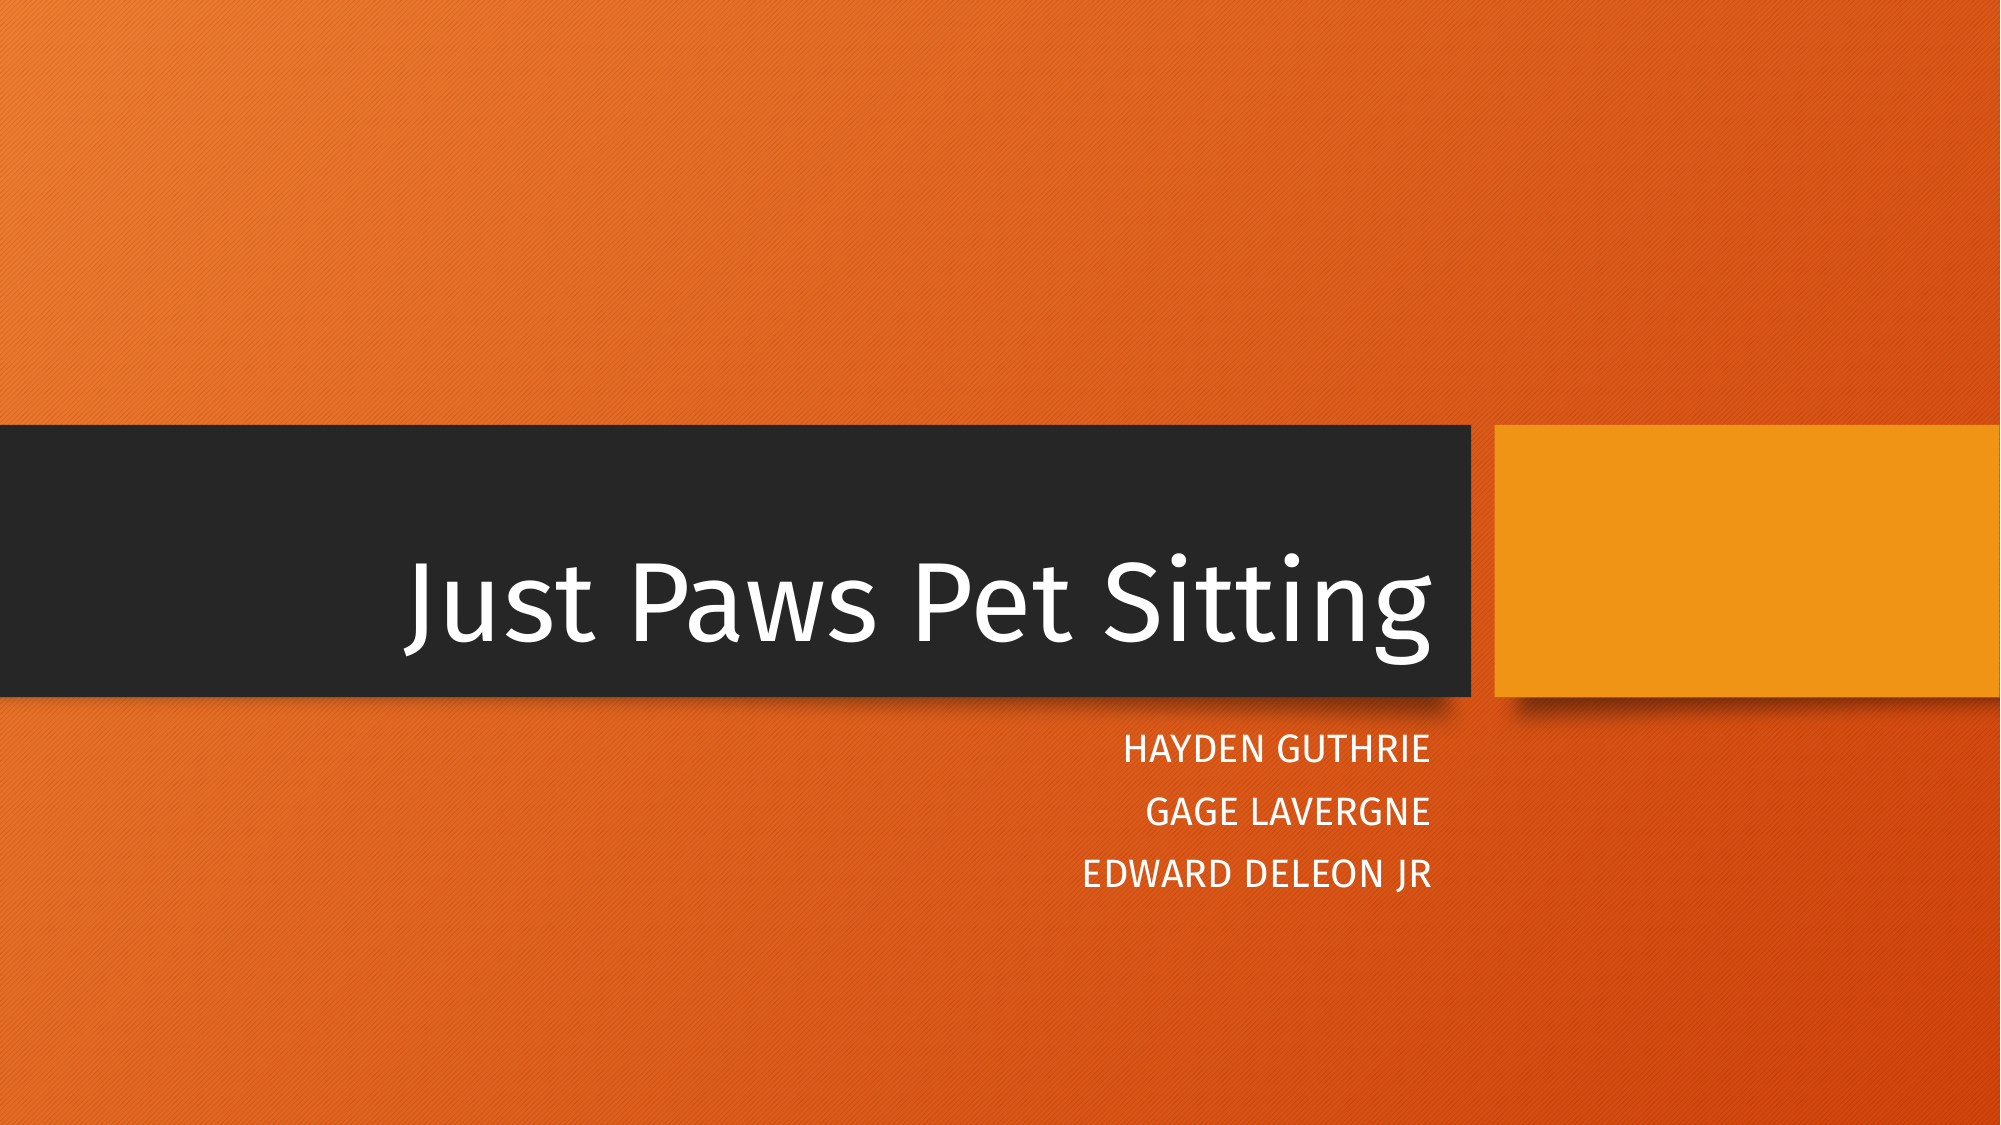

# Just Paws Pet Sitting
HAYDEN GUTHRIE
GAGE LAVERGNE
EDWARD DELEON JR